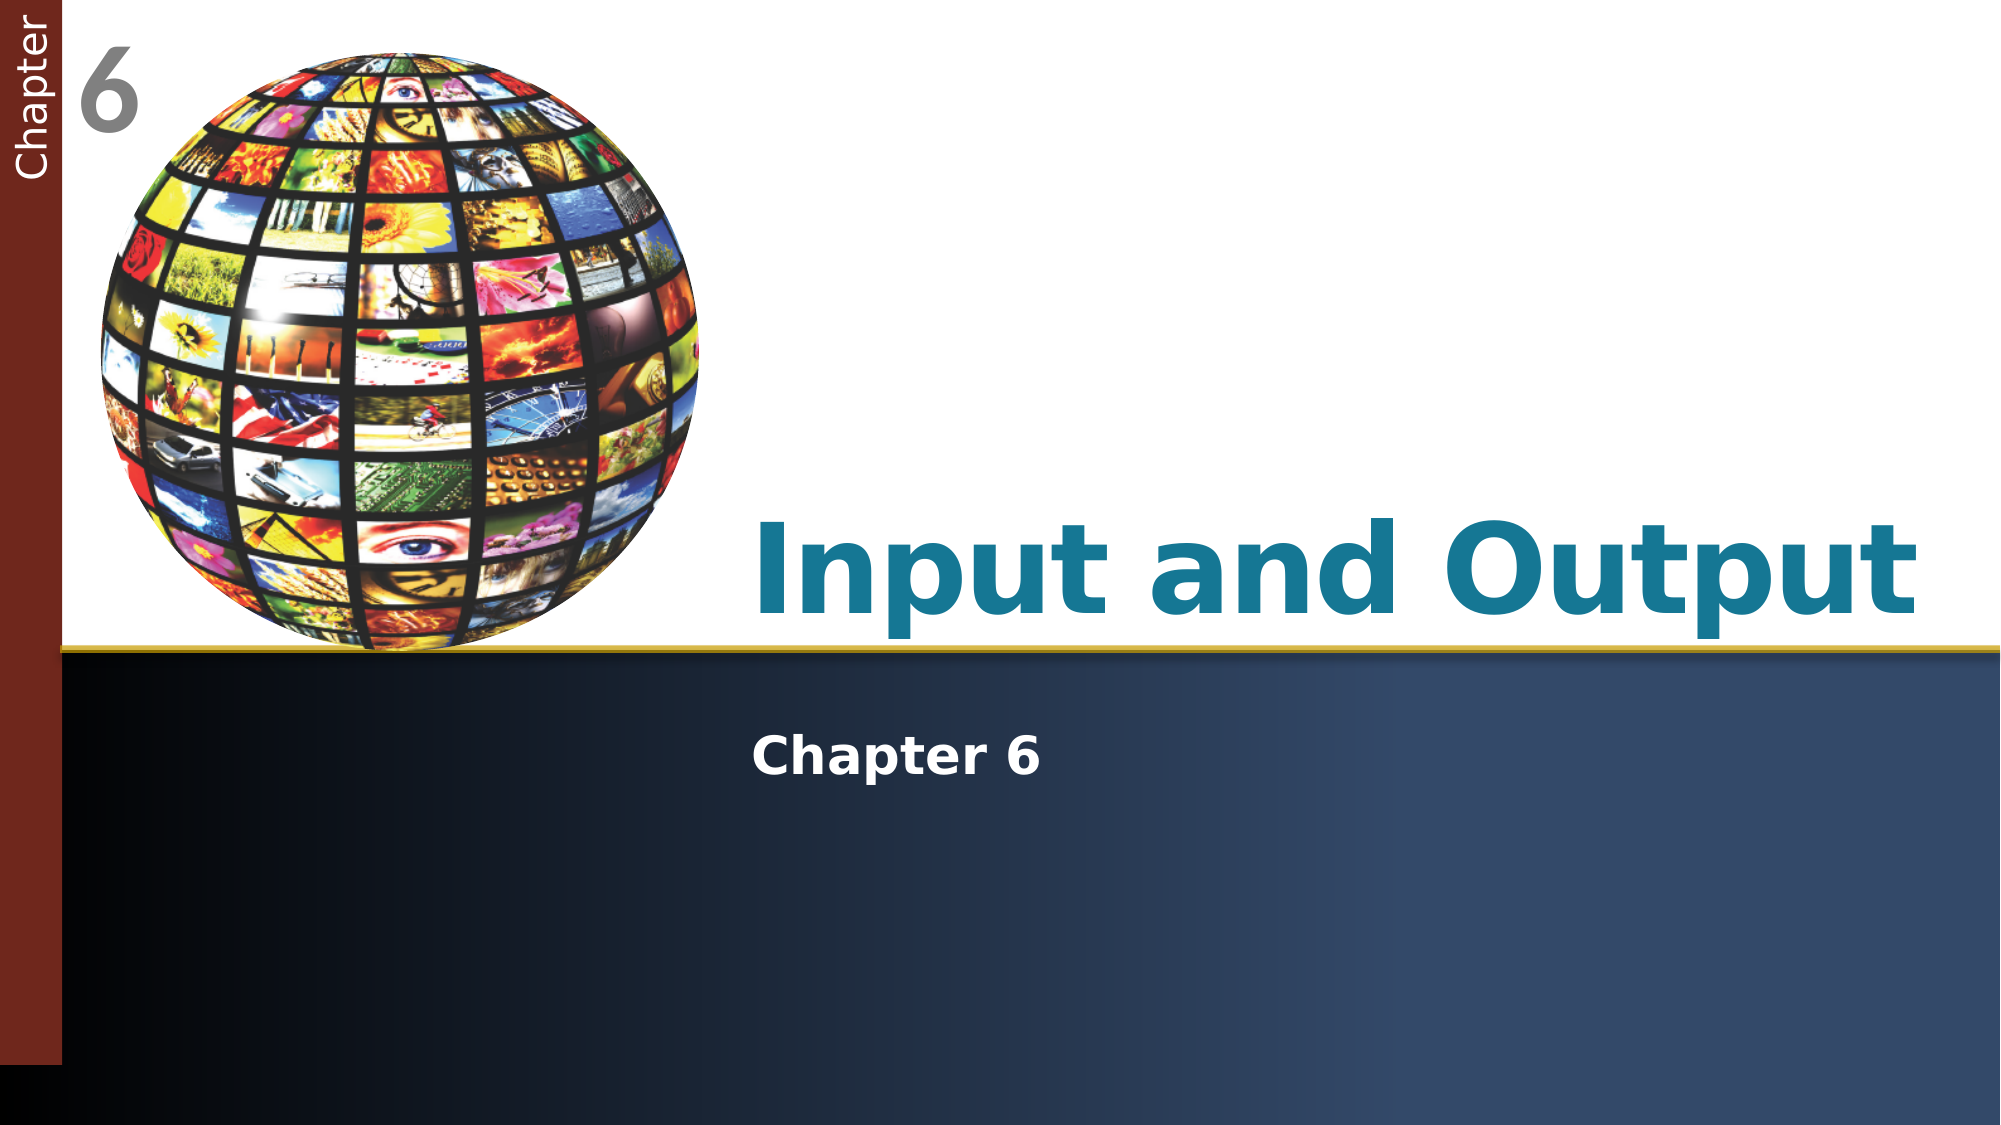

6
# Input and Output
Chapter 6